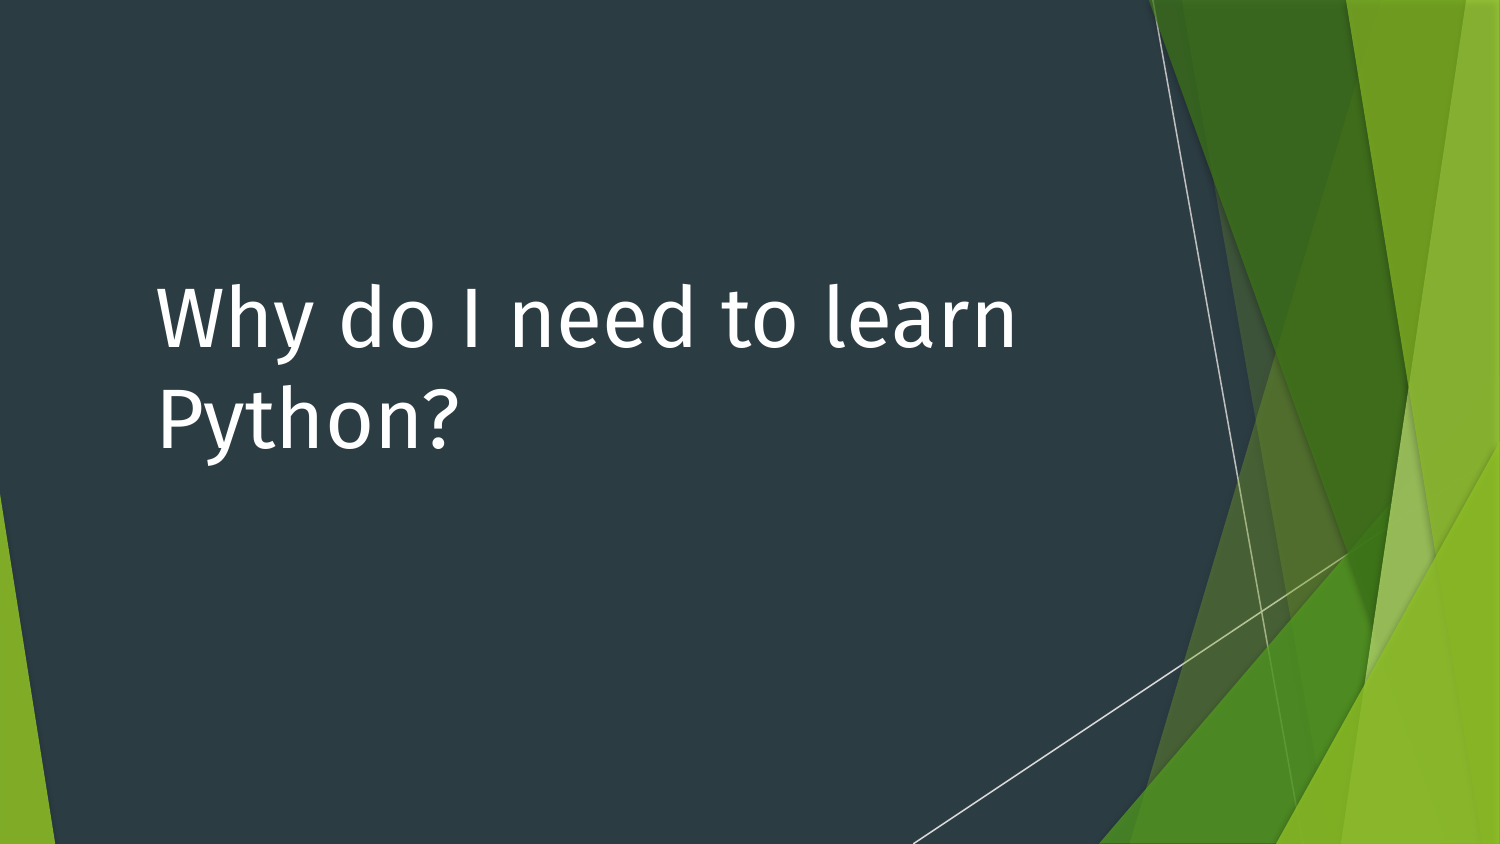

# Why do I need to learn Python?